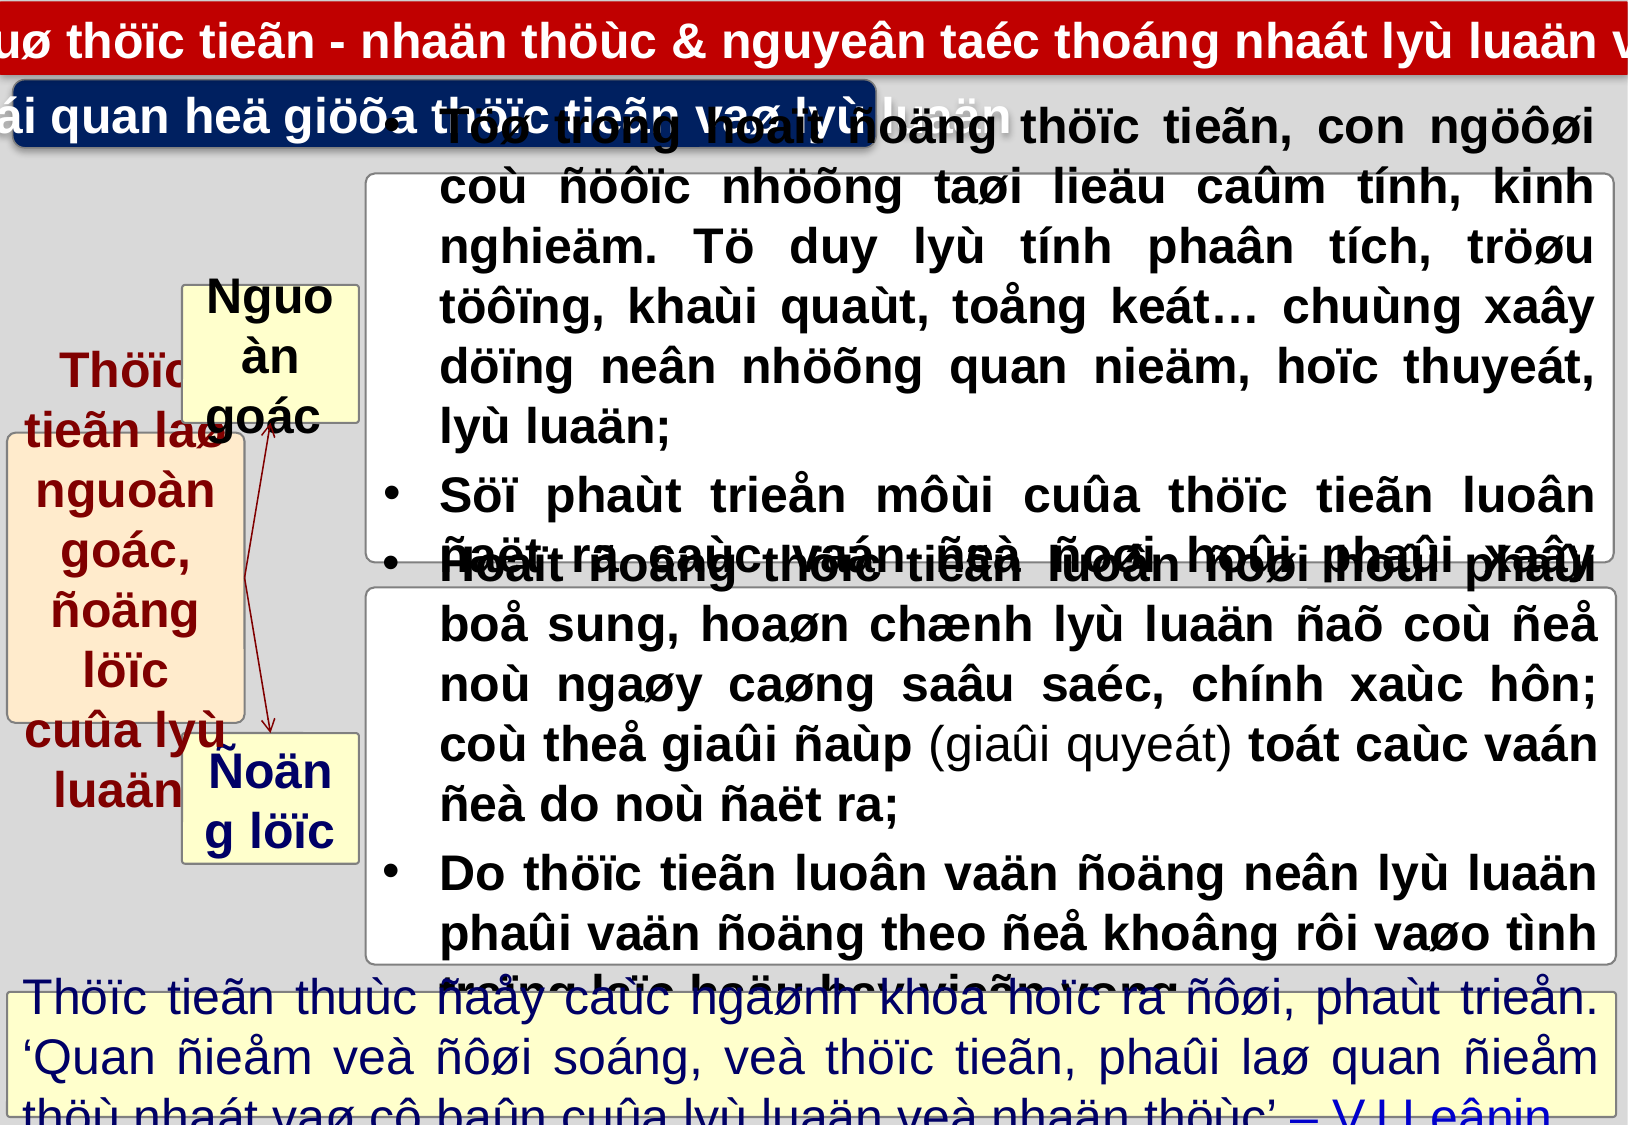

3. Phaïm truø thöïc tieãn - nhaän thöùc & nguyeân taéc thoáng nhaát lyù luaän vaø th.tieãn
d) Moái quan heä giöõa thöïc tieãn vaø lyù luaän
Töø trong hoaït ñoäng thöïc tieãn, con ngöôøi coù ñöôïc nhöõng taøi lieäu caûm tính, kinh nghieäm. Tö duy lyù tính phaân tích, tröøu töôïng, khaùi quaùt, toång keát… chuùng xaây döïng neân nhöõng quan nieäm, hoïc thuyeát, lyù luaän;
Söï phaùt trieån môùi cuûa thöïc tieãn luoân ñaët ra caùc vaán ñeà ñoøi hoûi phaûi xaây döïng caùc lyù luaän môùi ñeå giaûi ñaùp.
Nguoàn goác
Thöïc tieãn laø nguoàn goác, ñoäng löïc cuûa lyù luaän
Hoaït ñoäng thöïc tieãn luoân ñoøi hoûi phaûi boå sung, hoaøn chænh lyù luaän ñaõ coù ñeå noù ngaøy caøng saâu saéc, chính xaùc hôn; coù theå giaûi ñaùp (giaûi quyeát) toát caùc vaán ñeà do noù ñaët ra;
Do thöïc tieãn luoân vaän ñoäng neân lyù luaän phaûi vaän ñoäng theo ñeå khoâng rôi vaøo tình traïng laïc haäu hay vieãn vong.
Ñoäng löïc
Thöïc tieãn thuùc ñaåy caùc ngaønh khoa hoïc ra ñôøi, phaùt trieån. ‘Quan ñieåm veà ñôøi soáng, veà thöïc tieãn, phaûi laø quan ñieåm thöù nhaát vaø cô baûn cuûa lyù luaän veà nhaän thöùc’ – V.I.Leânin